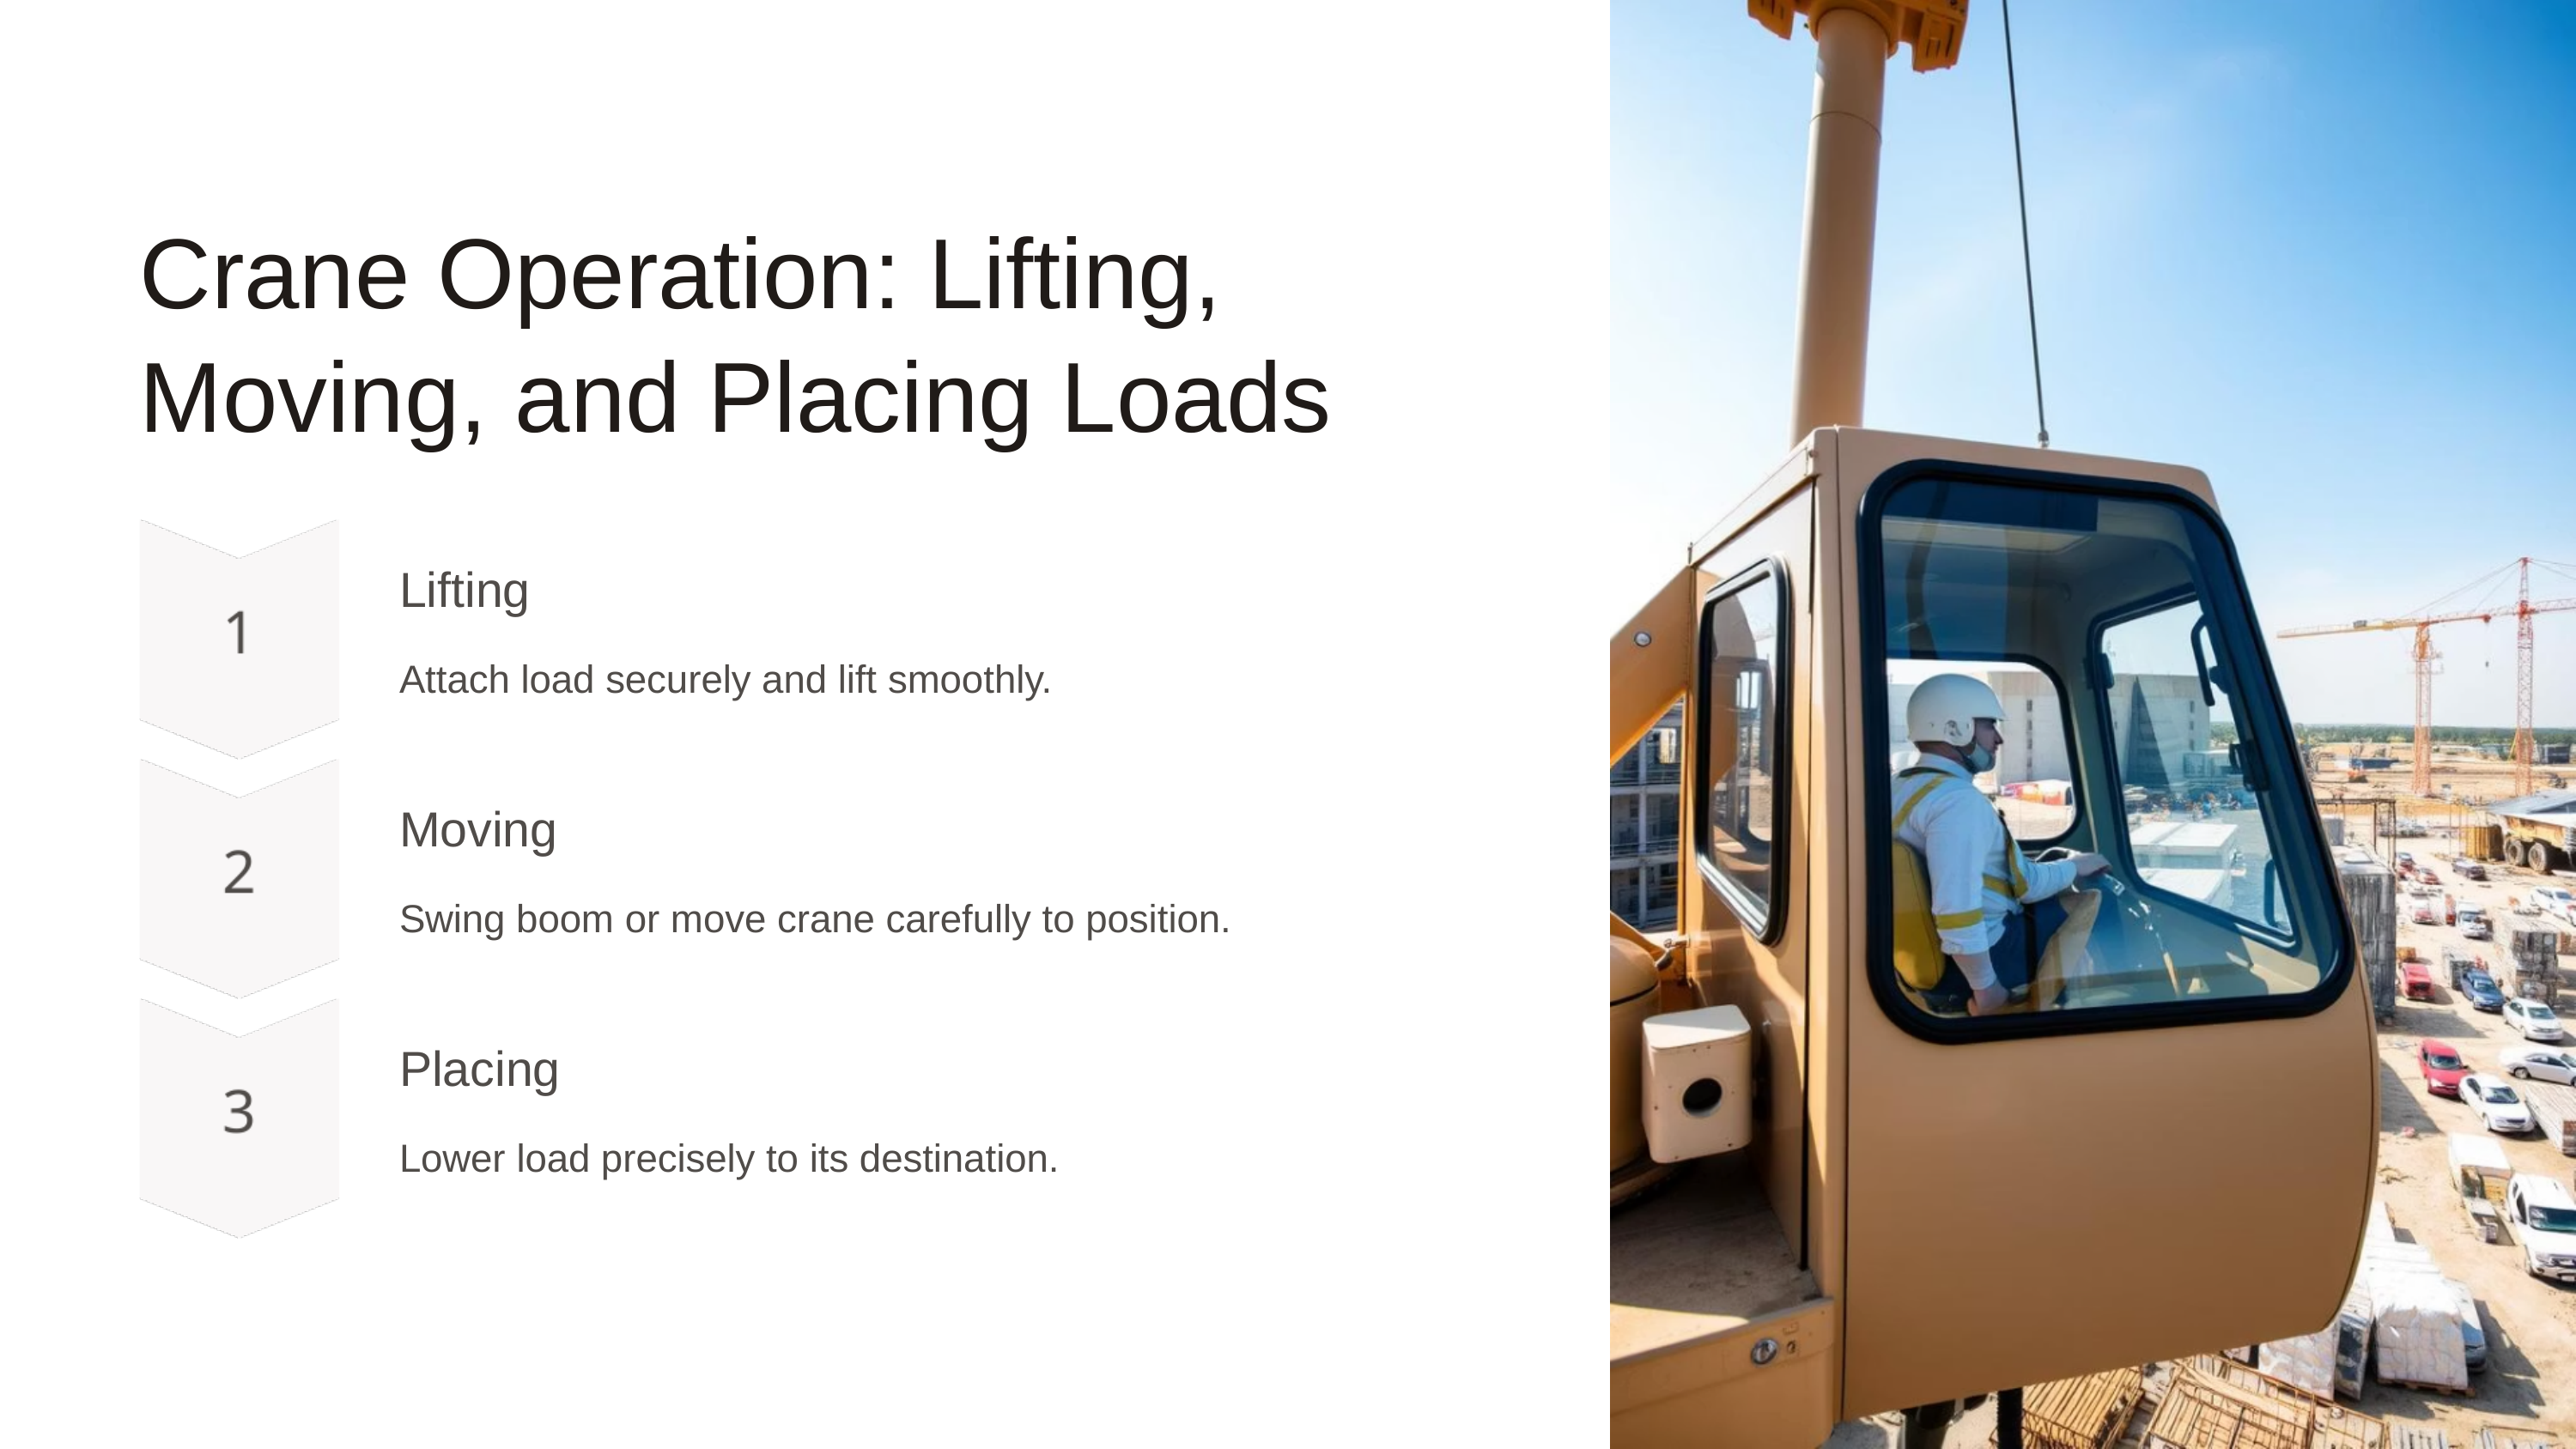

Crane Operation: Lifting, Moving, and Placing Loads

Lifting

Attach load securely and lift smoothly.

Moving

Swing boom or move crane carefully to position.

Placing

Lower load precisely to its destination.